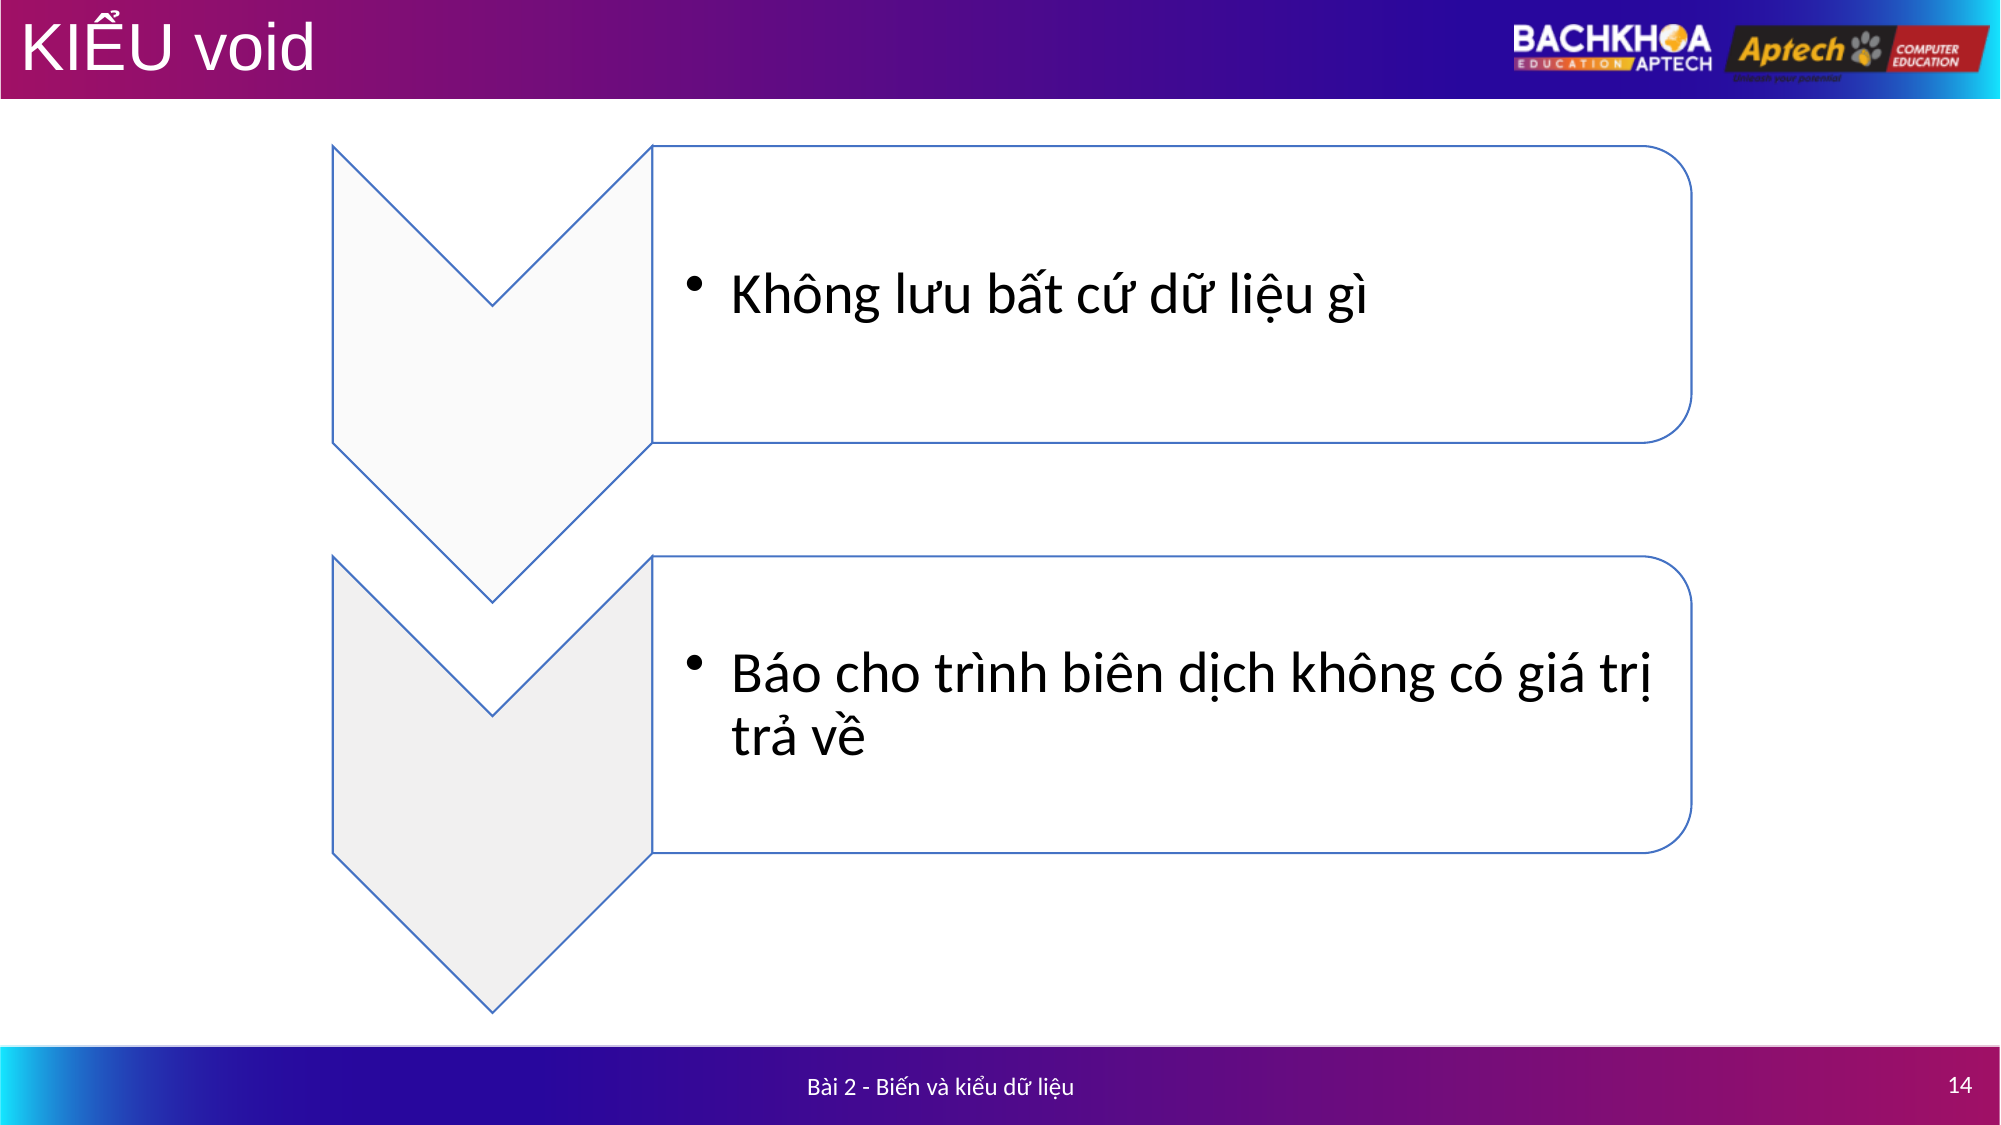

# KIỂU void

Không lưu bất cứ dữ liệu gì

Báo cho trình biên dịch không có giá trị trả về
14
Bài 2 - Biến và kiểu dữ liệu